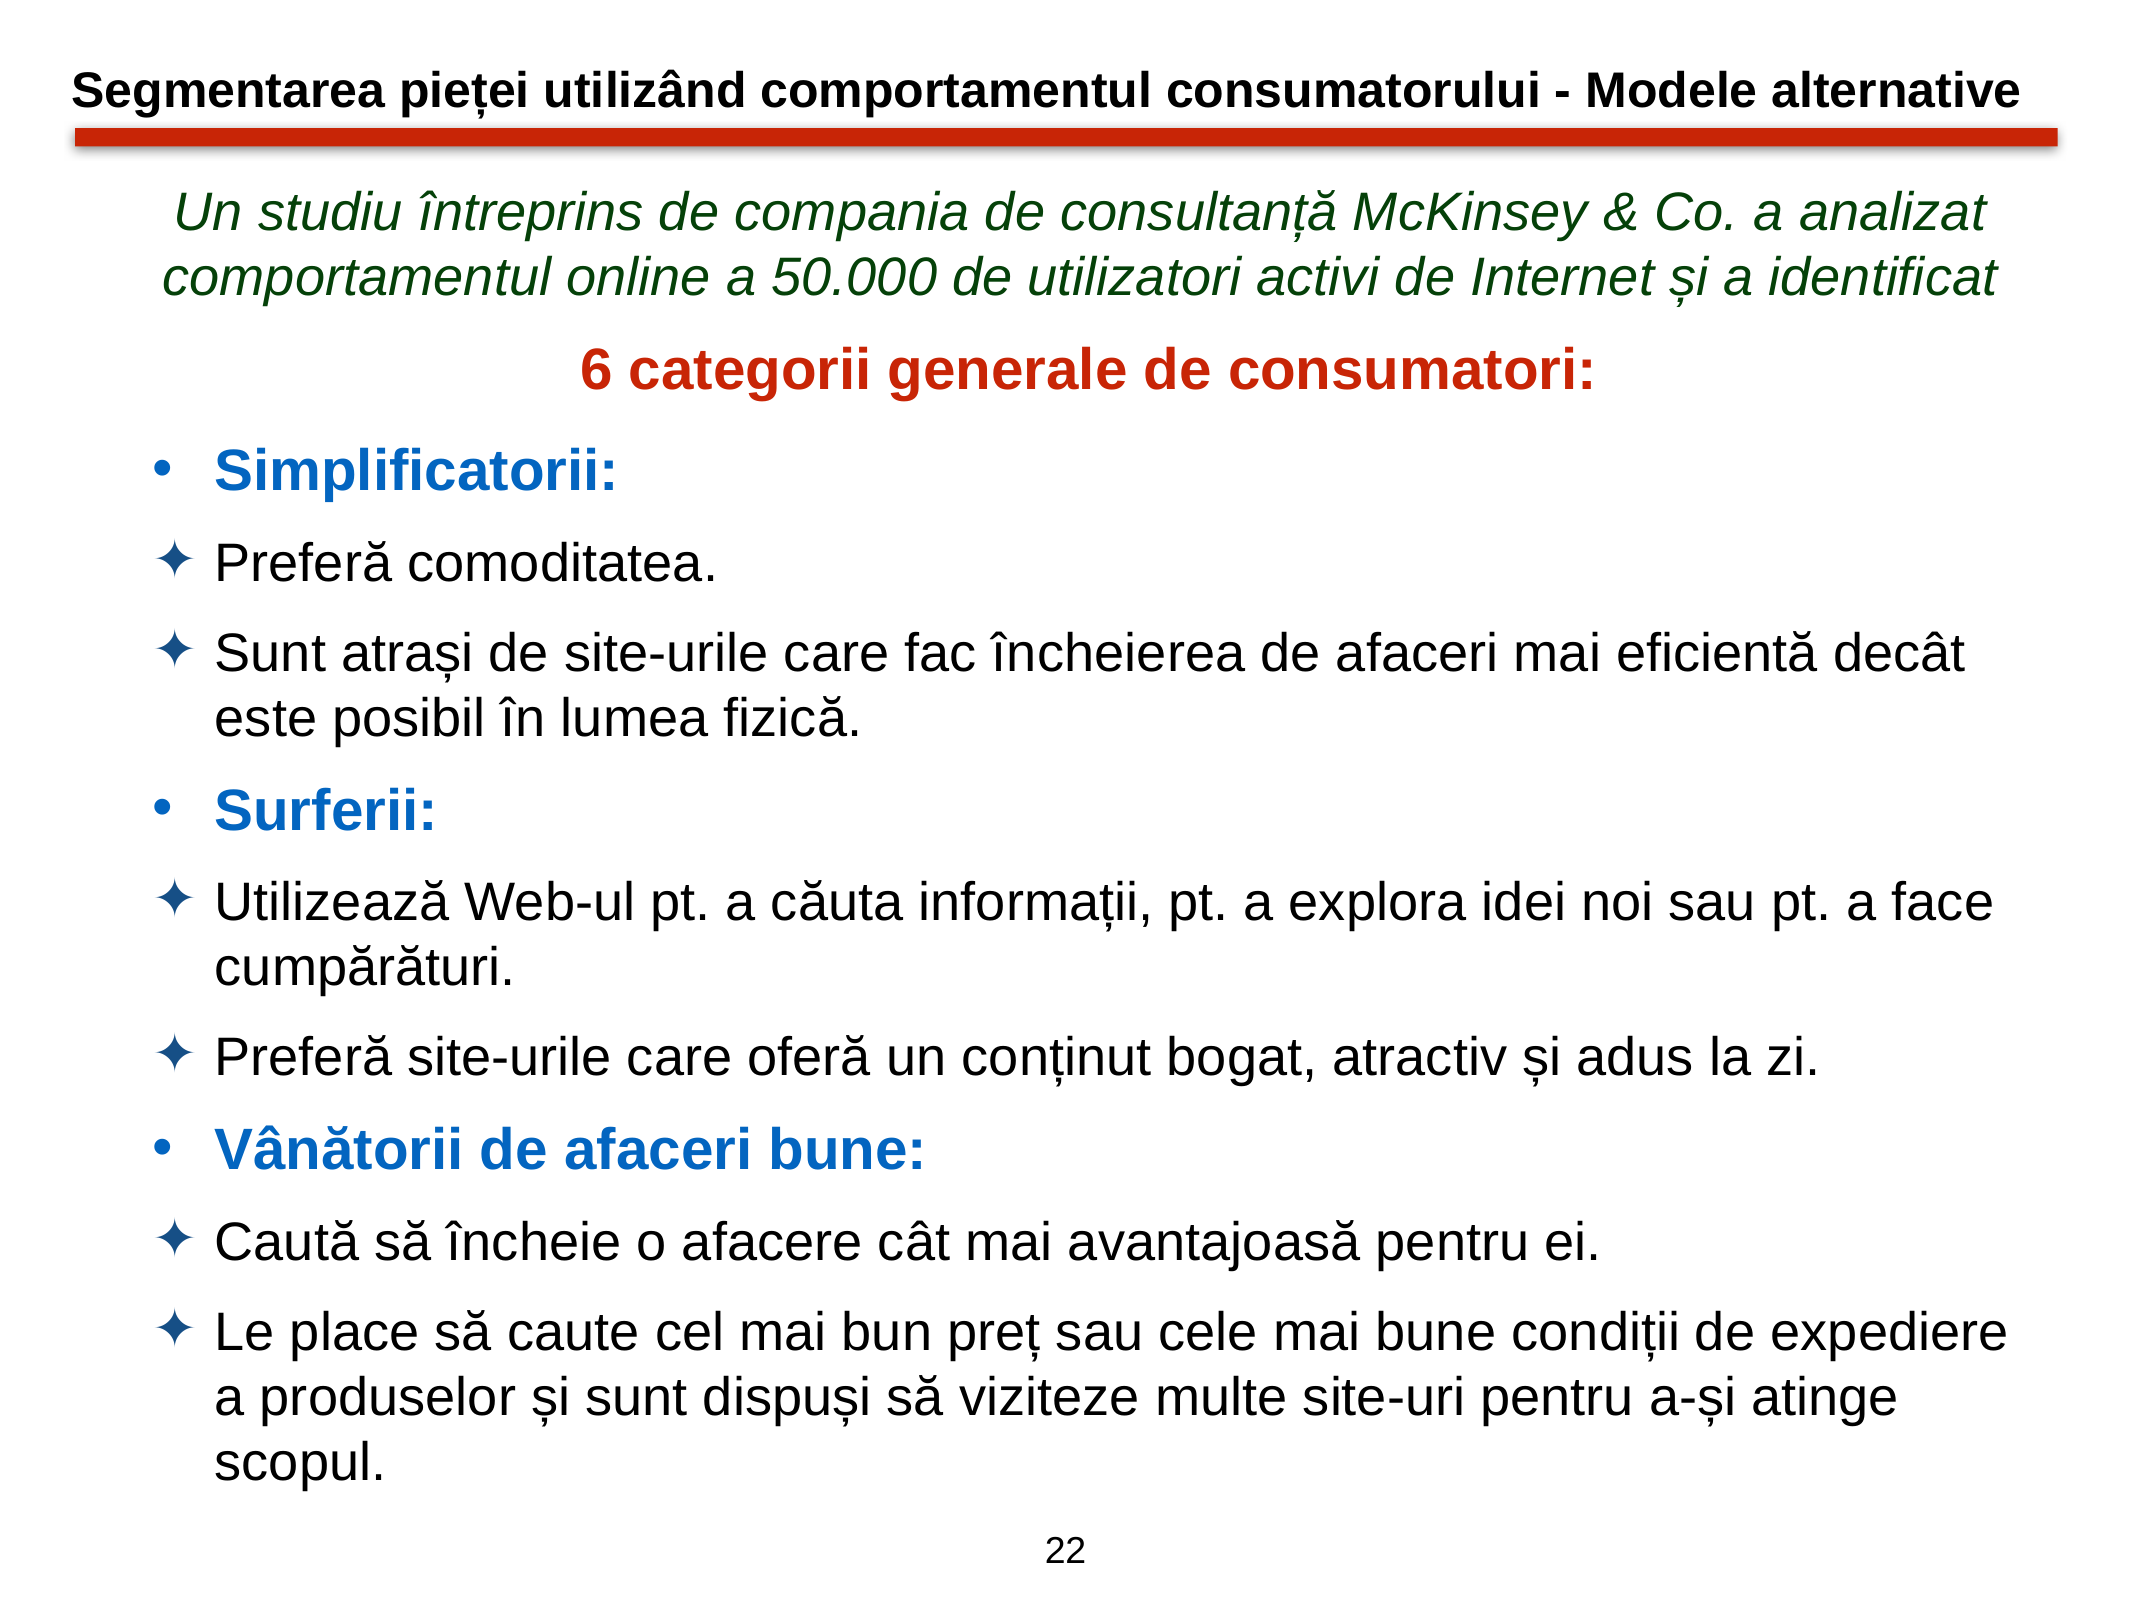

# Segmentarea pieței utilizând comportamentul consumatorului - Modele alternative

Un studiu întreprins de compania de consultanță McKinsey & Co. a analizat comportamentul online a 50.000 de utilizatori activi de Internet și a identificat
 6 categorii generale de consumatori:
Simplificatorii:
Preferă comoditatea.
Sunt atrași de site-urile care fac încheierea de afaceri mai eficientă decât este posibil în lumea fizică.
Surferii:
Utilizează Web-ul pt. a căuta informații, pt. a explora idei noi sau pt. a face cumpărături.
Preferă site-urile care oferă un conținut bogat, atractiv și adus la zi.
Vânătorii de afaceri bune:
Caută să încheie o afacere cât mai avantajoasă pentru ei.
Le place să caute cel mai bun preț sau cele mai bune condiții de expediere a produselor și sunt dispuși să viziteze multe site-uri pentru a-și atinge scopul.
22